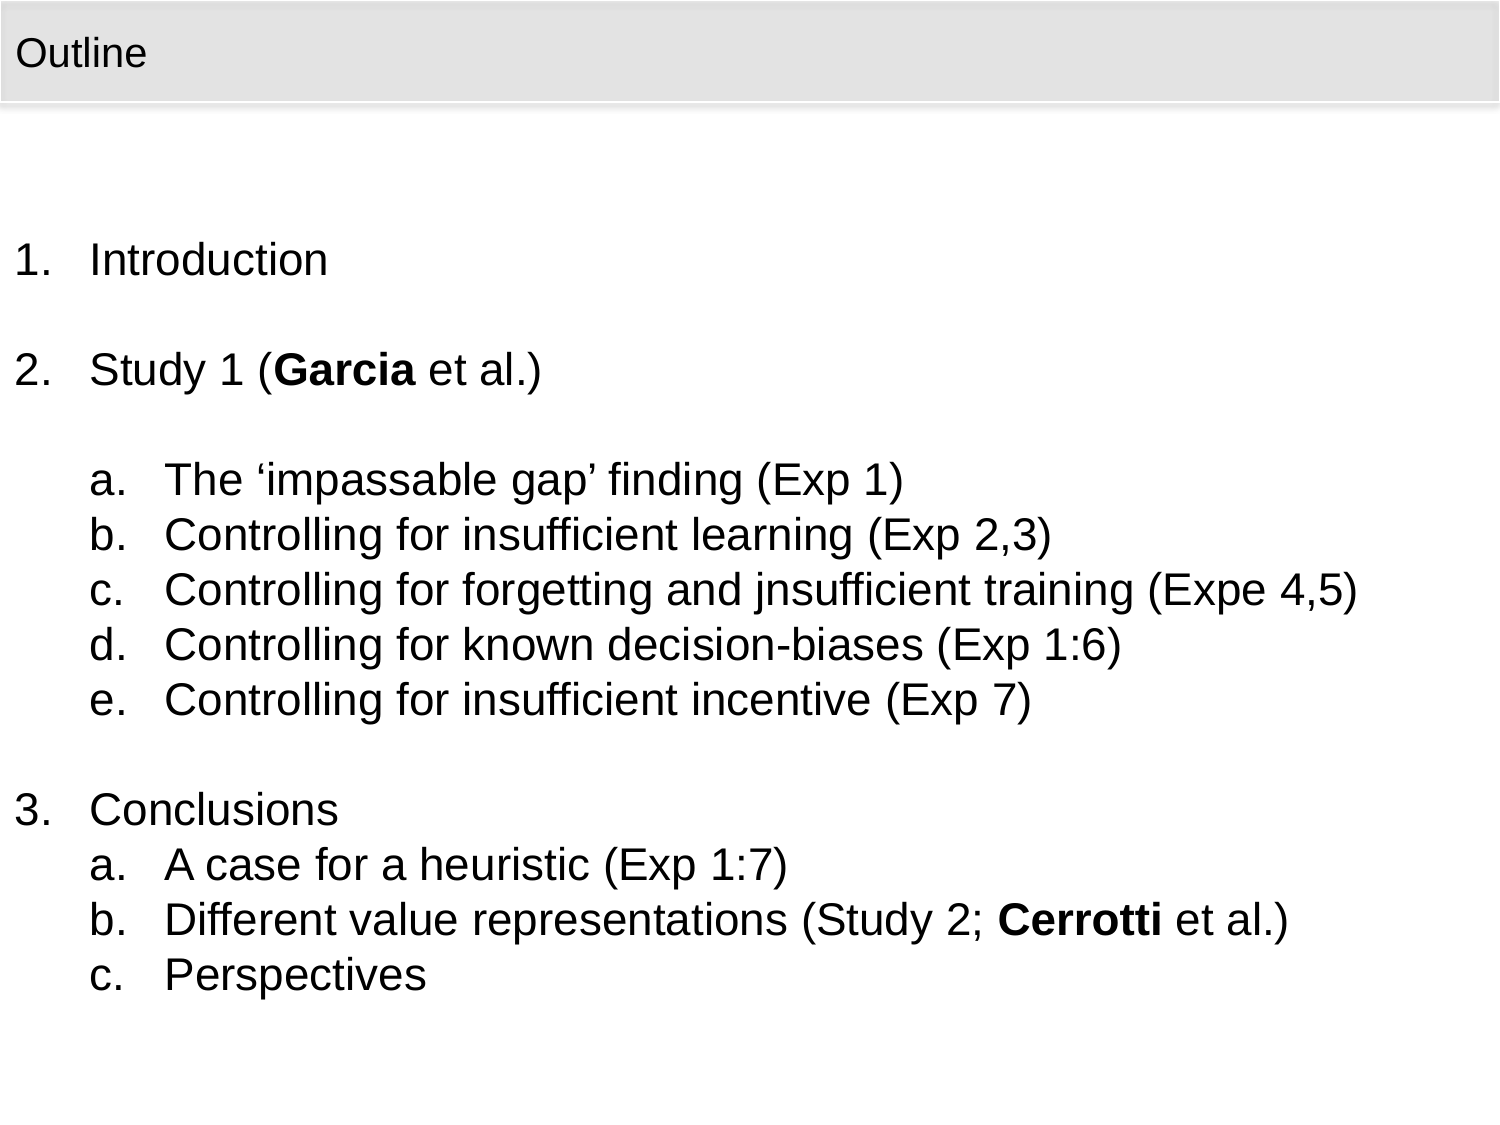

Outline
Introduction

Study 1 (Garcia et al.)

The ‘impassable gap’ finding (Exp 1)
Controlling for insufficient learning (Exp 2,3)
Controlling for forgetting and jnsufficient training (Expe 4,5)
Controlling for known decision-biases (Exp 1:6)
Controlling for insufficient incentive (Exp 7)

Conclusions
A case for a heuristic (Exp 1:7)
Different value representations (Study 2; Cerrotti et al.)
Perspectives